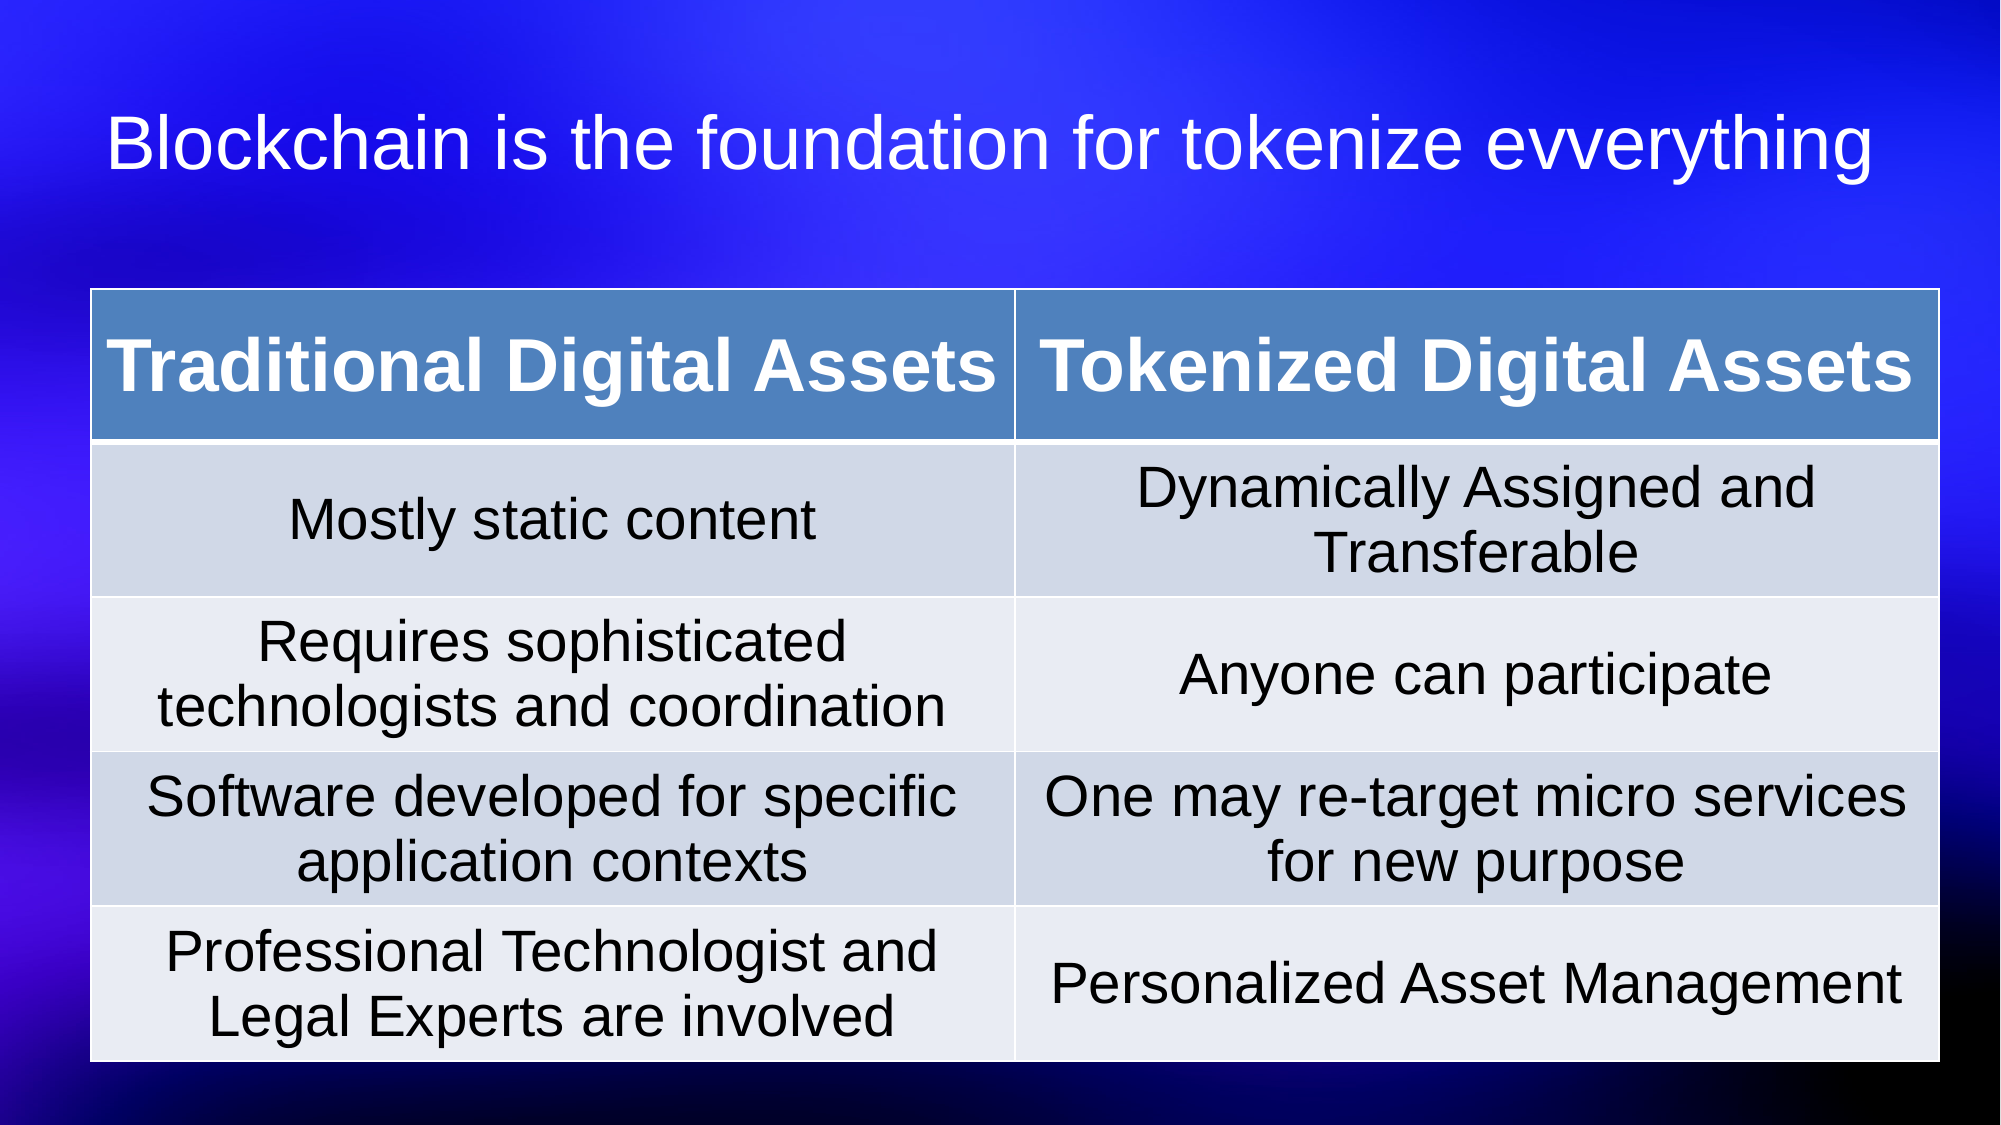

# Blockchain is the foundation for tokenize evverything
| Traditional Digital Assets | Tokenized Digital Assets |
| --- | --- |
| Mostly static content | Dynamically Assigned and Transferable |
| Requires sophisticated technologists and coordination | Anyone can participate |
| Software developed for specific application contexts | One may re-target micro services for new purpose |
| Professional Technologist and Legal Experts are involved | Personalized Asset Management |